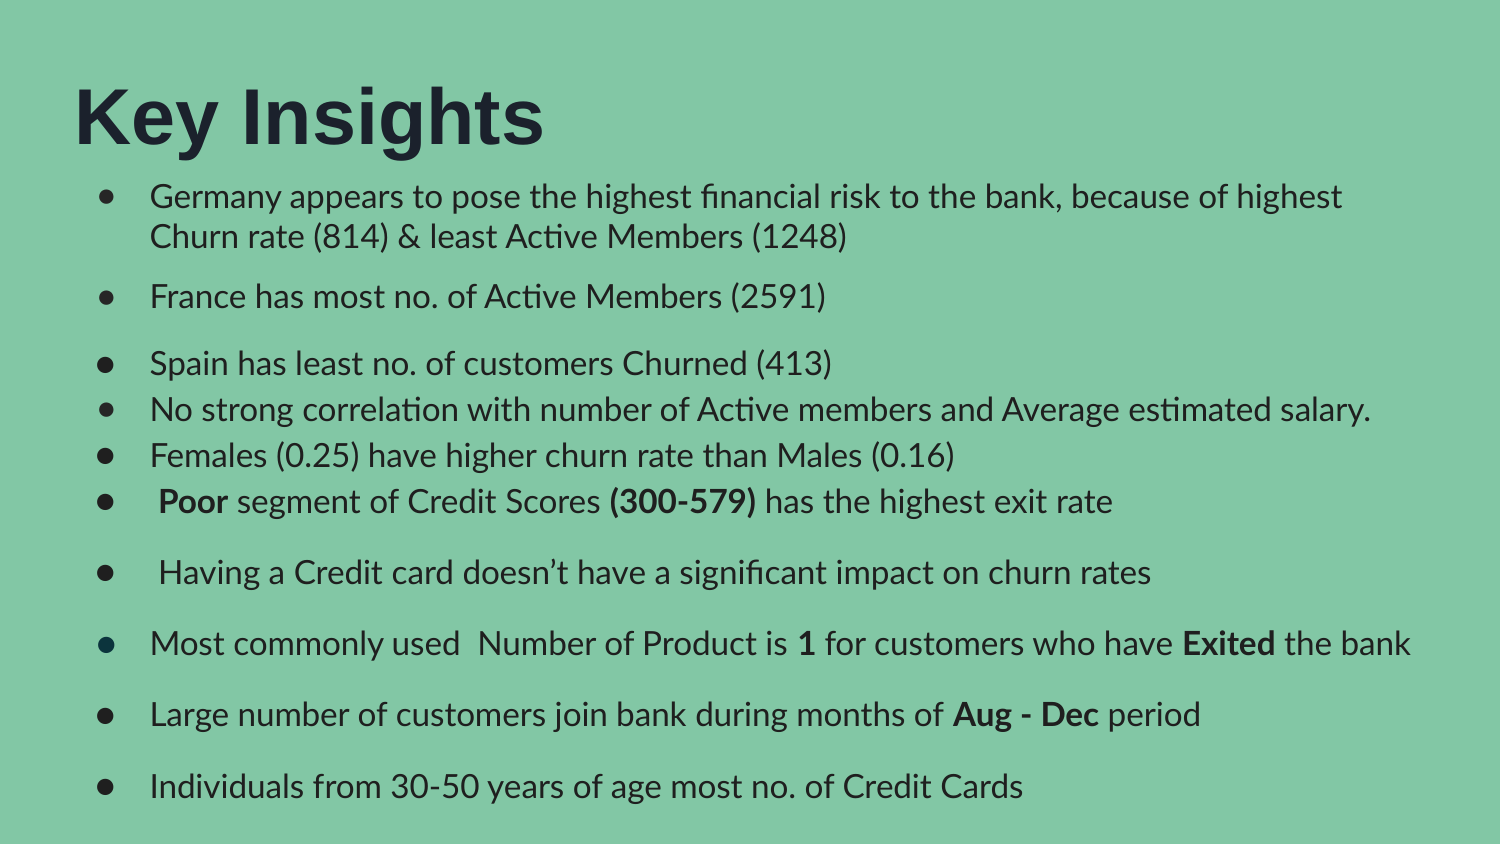

Key Insights
Germany appears to pose the highest financial risk to the bank, because of highest Churn rate (814) & least Active Members (1248)
France has most no. of Active Members (2591)
Spain has least no. of customers Churned (413)
No strong correlation with number of Active members and Average estimated salary.
Females (0.25) have higher churn rate than Males (0.16)
 Poor segment of Credit Scores (300-579) has the highest exit rate
 Having a Credit card doesn’t have a significant impact on churn rates
Most commonly used  Number of Product is 1 for customers who have Exited the bank
Large number of customers join bank during months of Aug - Dec period
Individuals from 30-50 years of age most no. of Credit Cards